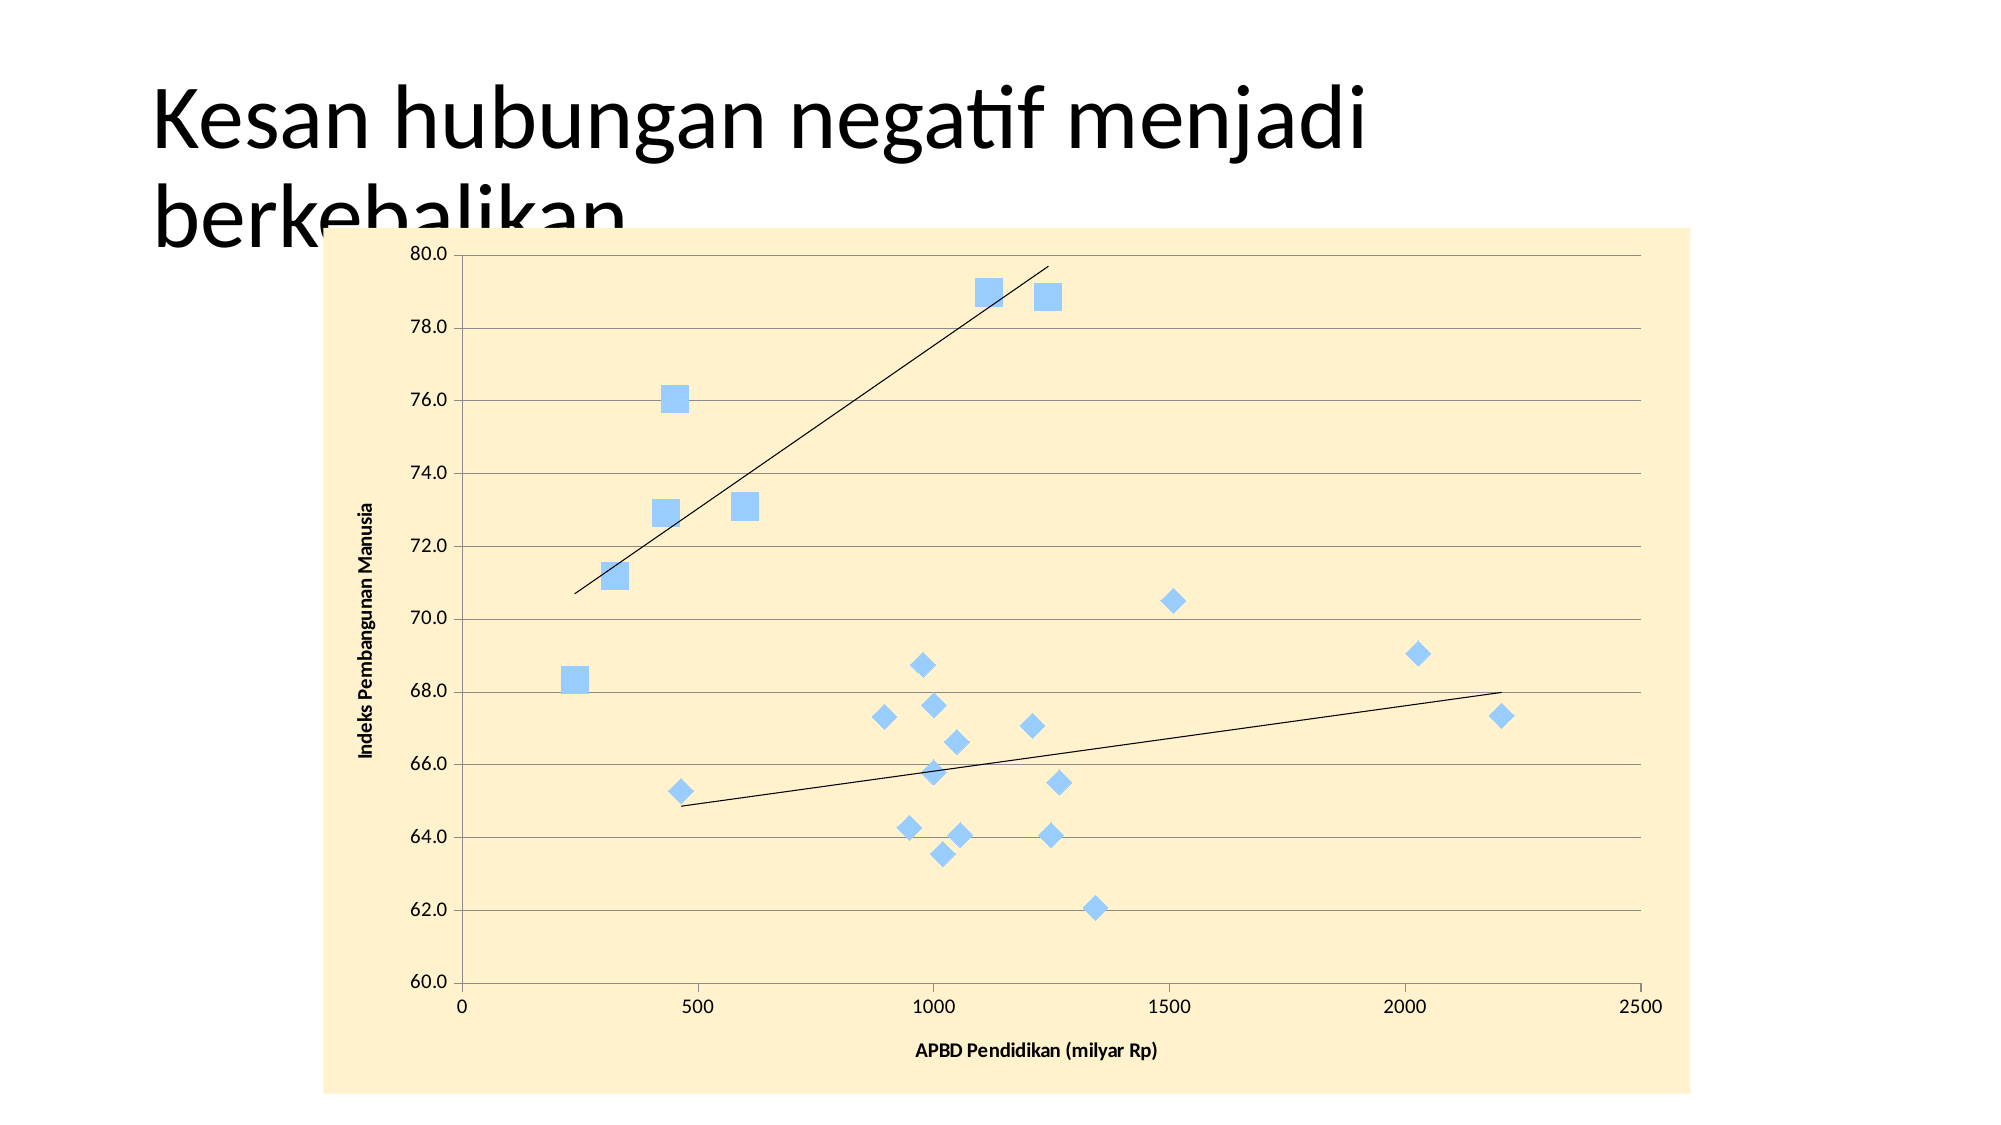

# Kesan hubungan negatif menjadi berkebalikan

### Chart

| Category |  |  |
|---|---|---|